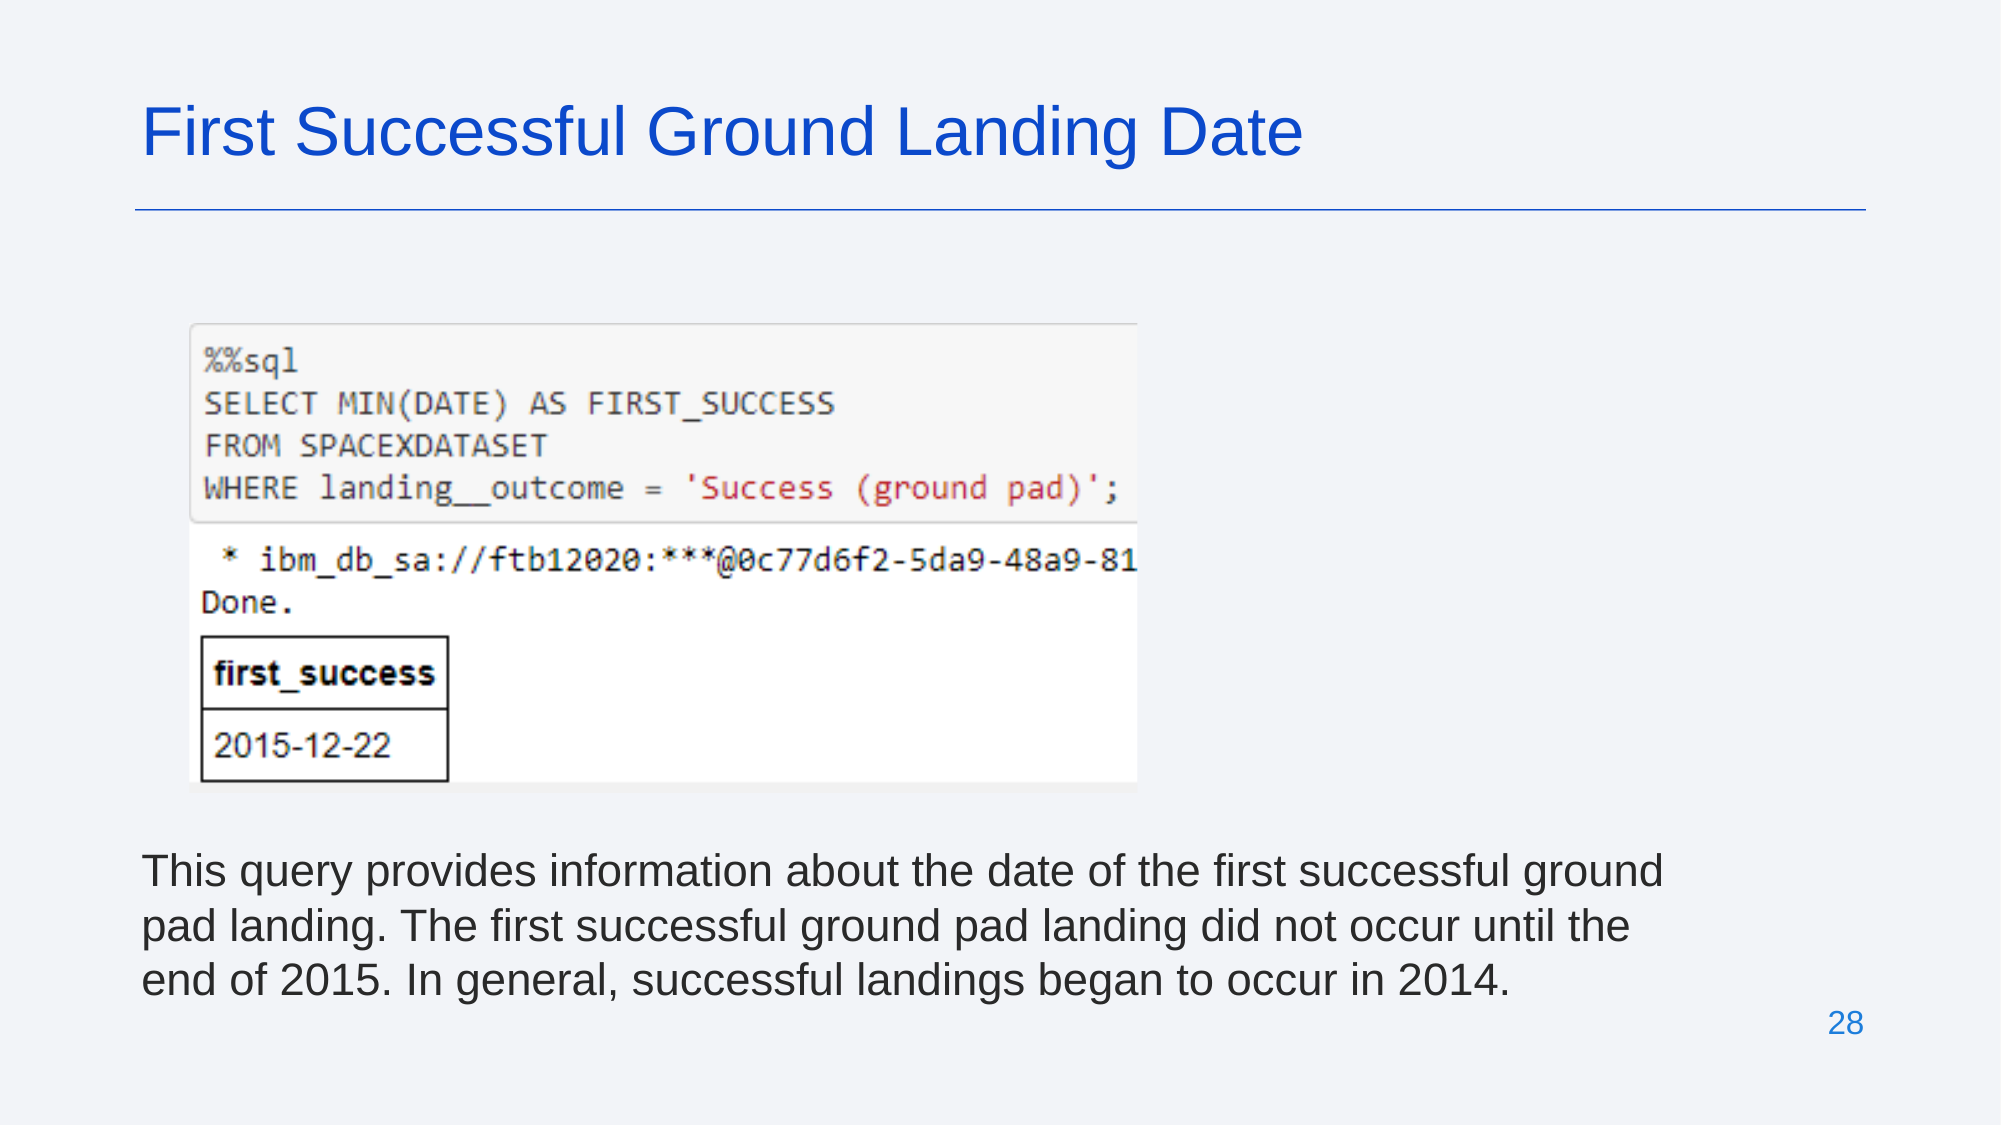

First Successful Ground Landing Date

This query provides information about the date of the first successful ground pad landing. The first successful ground pad landing did not occur until the end of 2015. In general, successful landings began to occur in 2014.
28